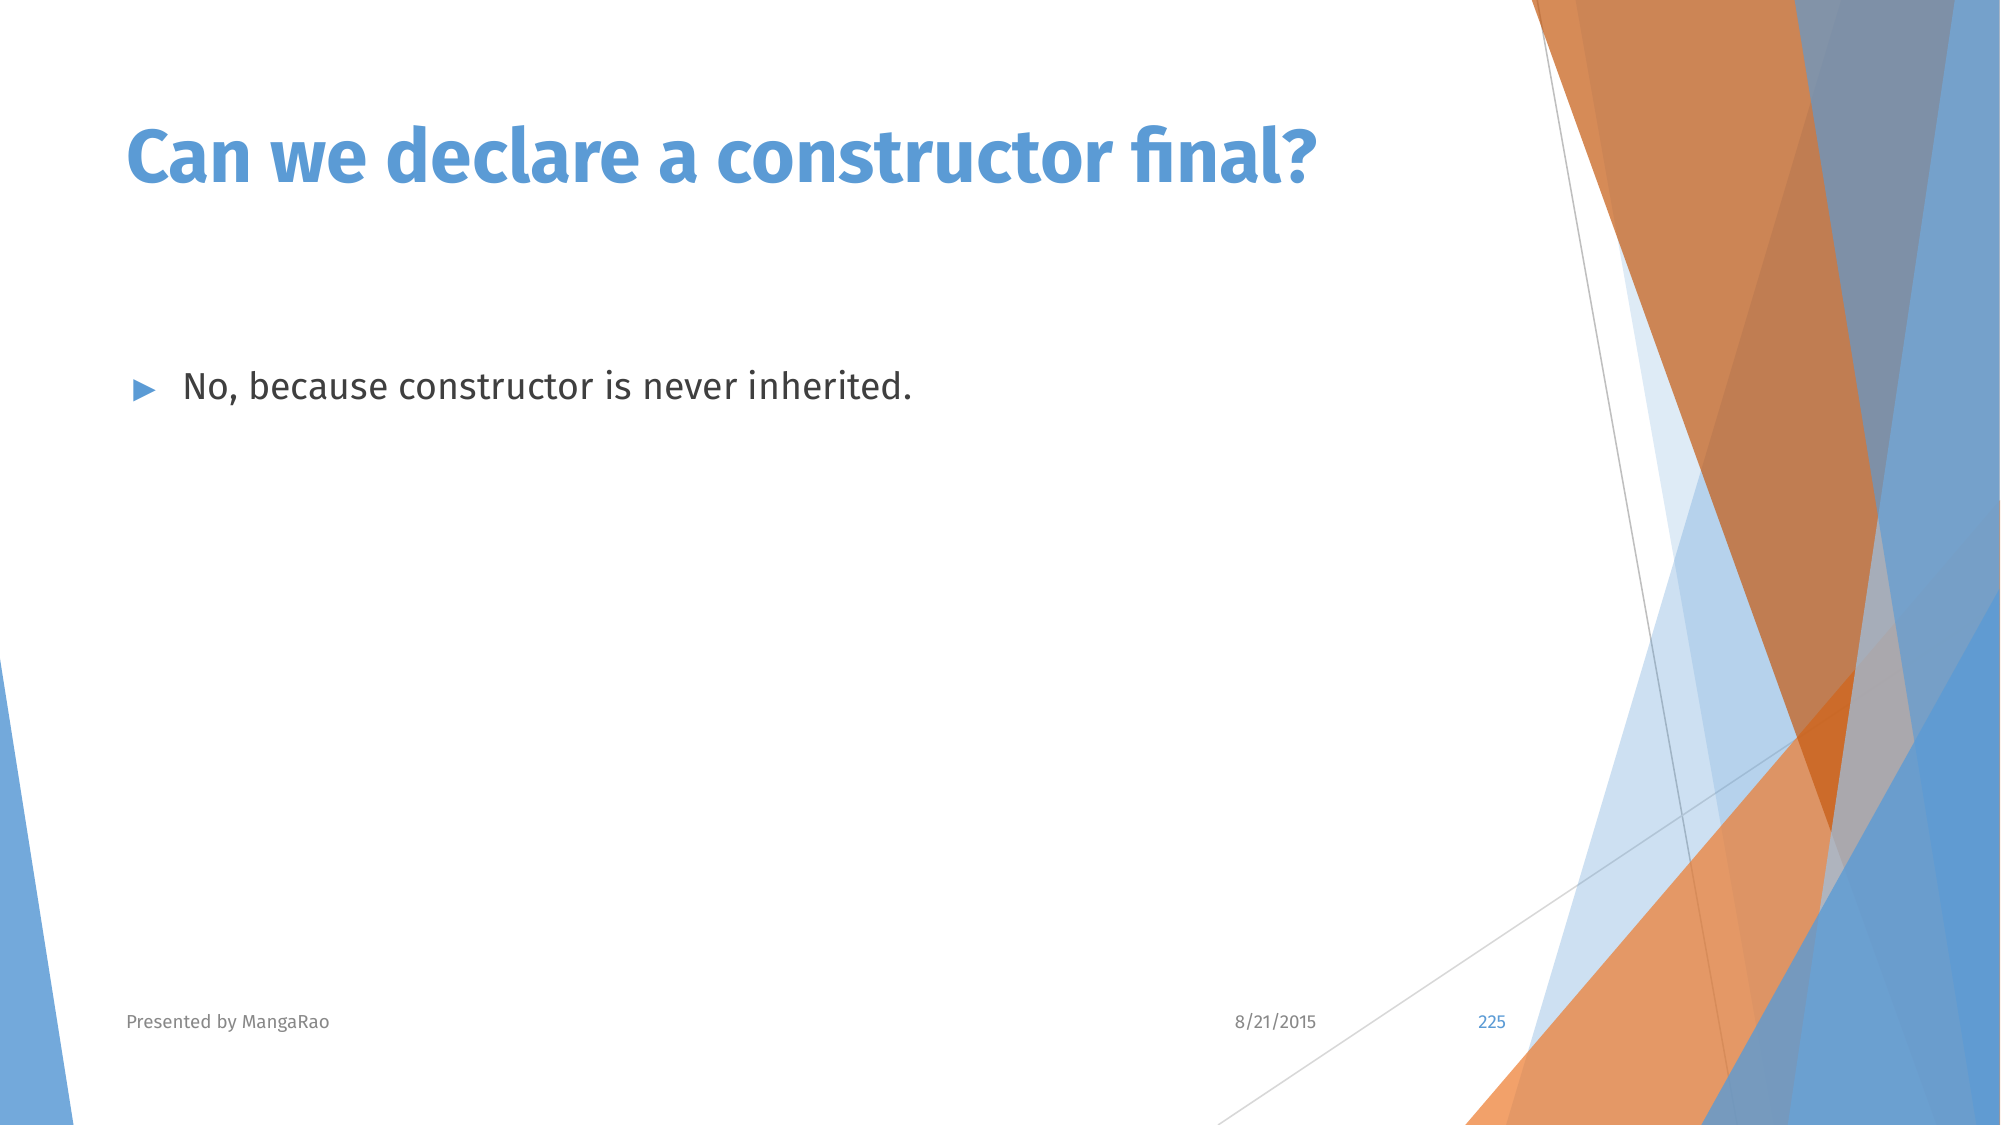

# Can we declare a constructor final?
No, because constructor is never inherited.
Presented by MangaRao
8/21/2015
225